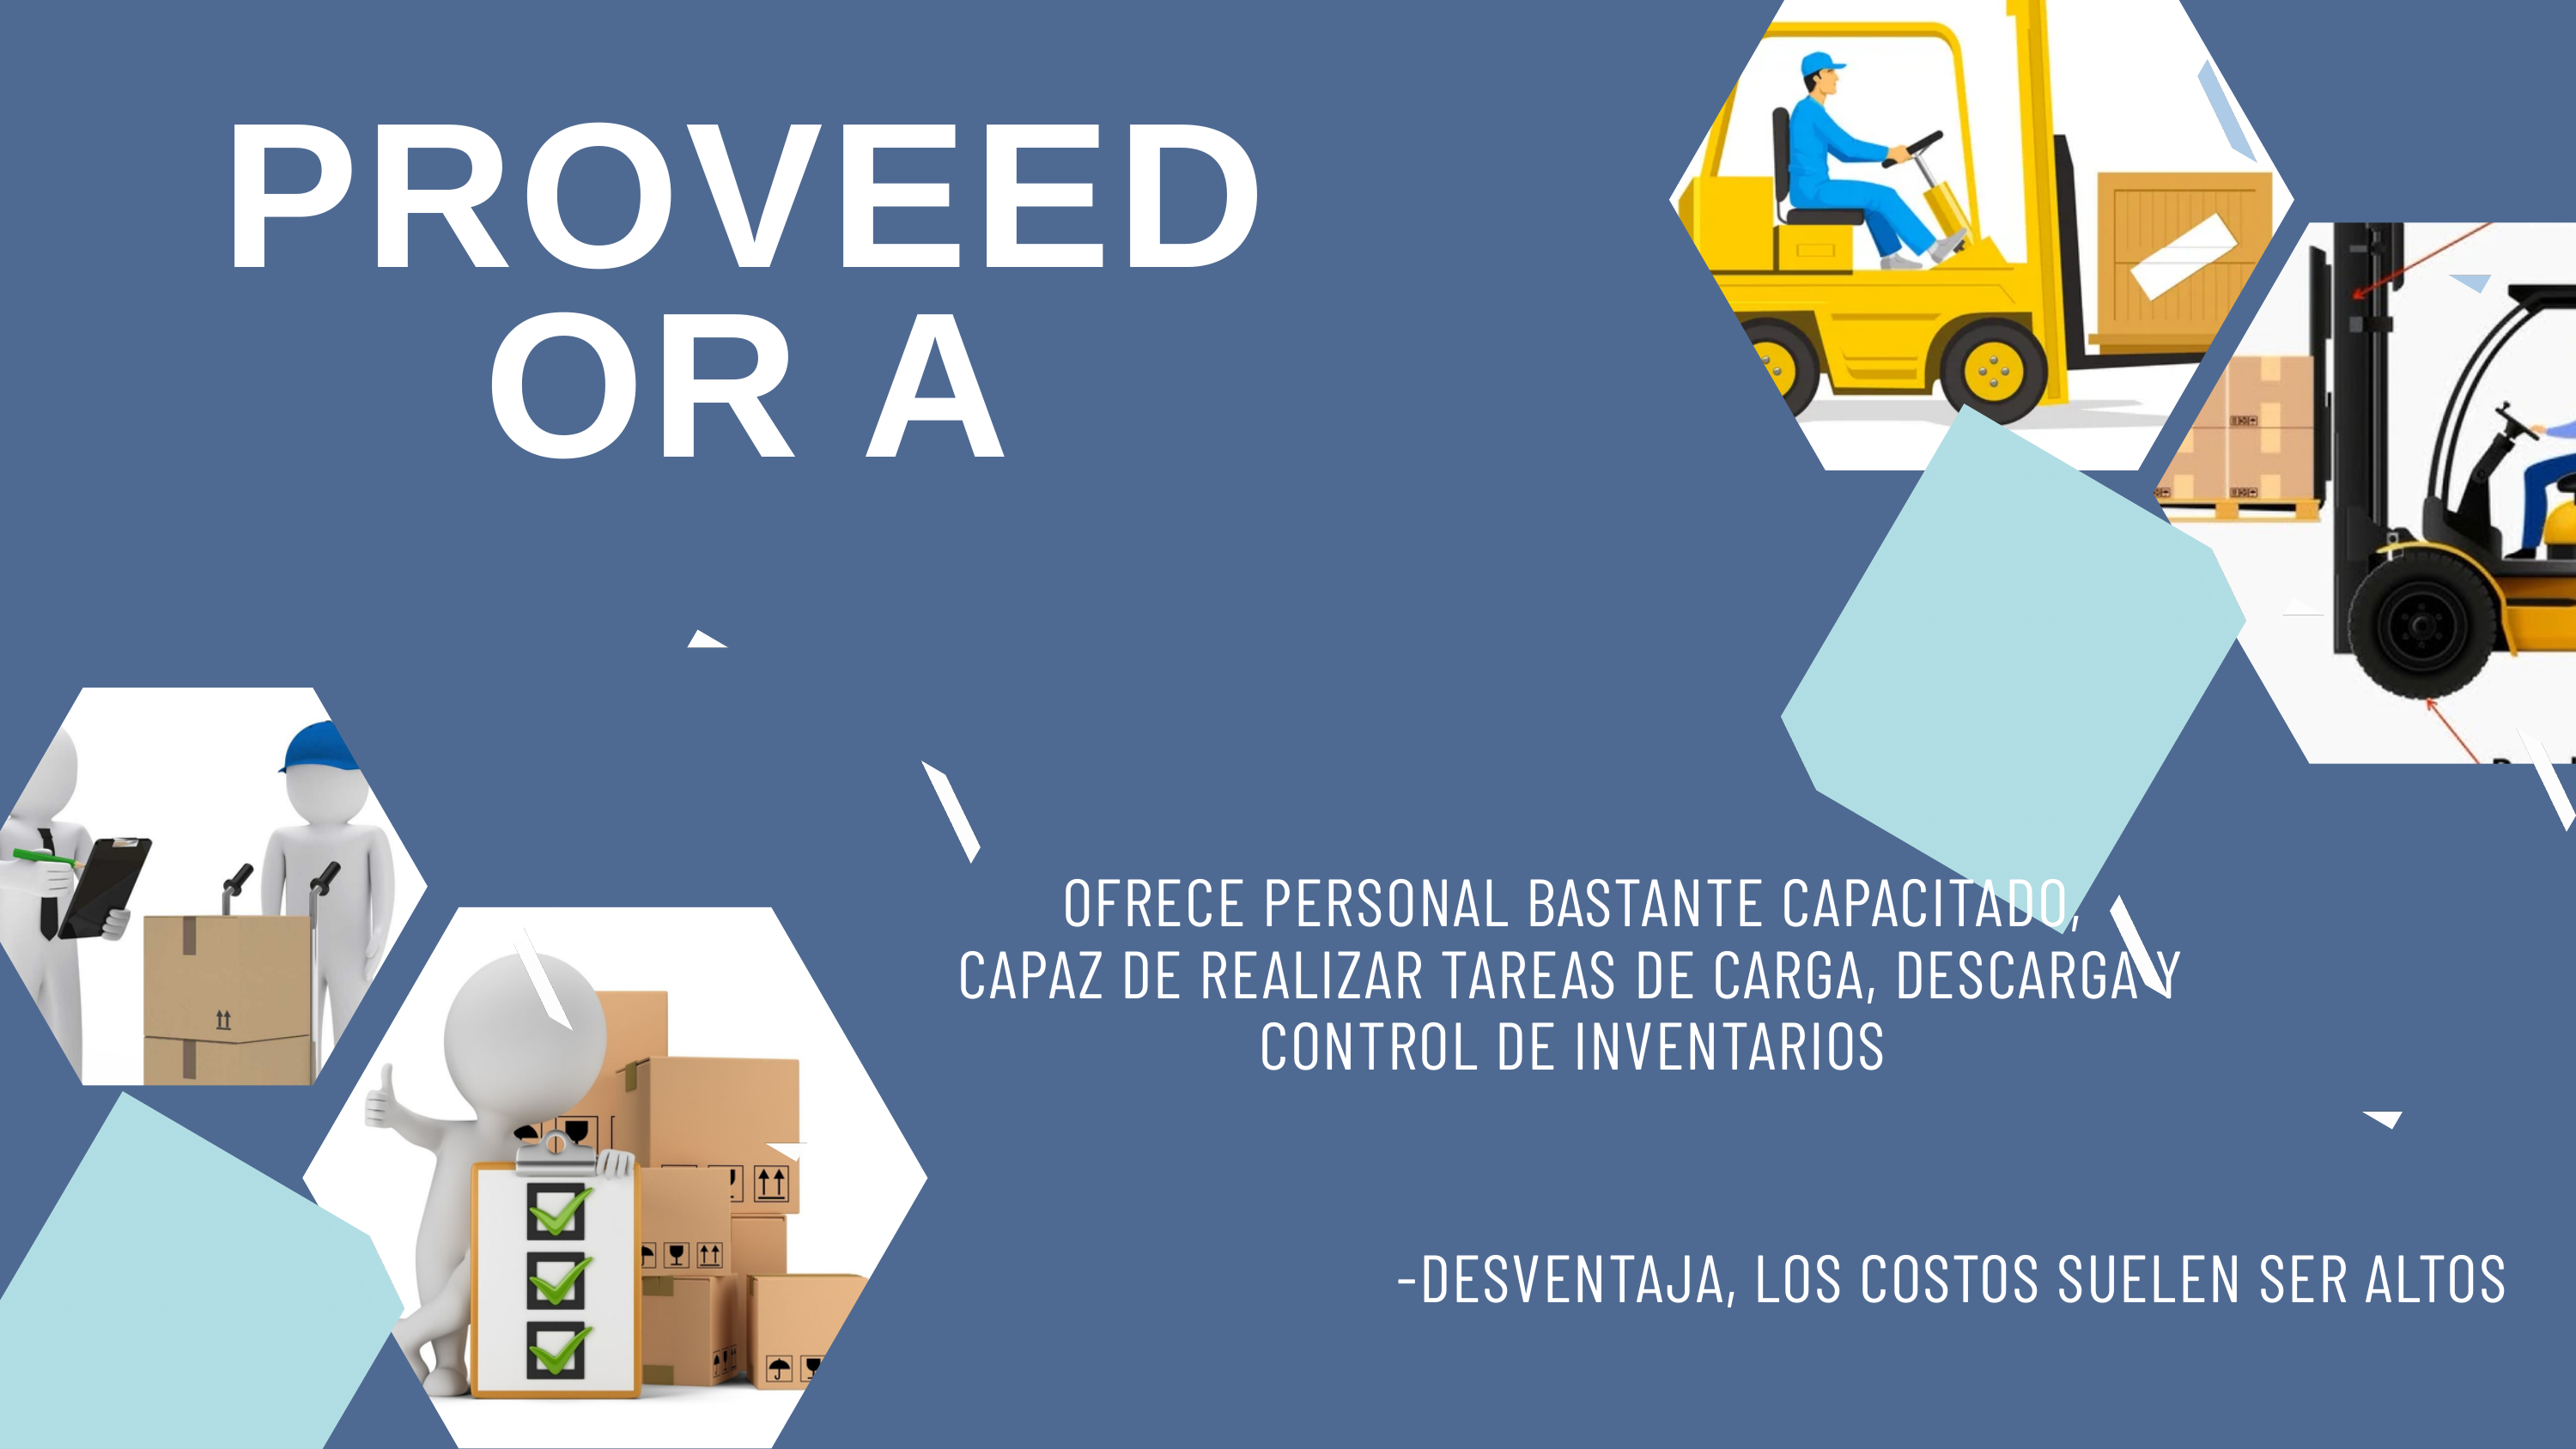

PROVEEDOR A

OFRECE PERSONAL BASTANTE CAPACITADO,
CAPAZ DE REALIZAR TAREAS DE CARGA, DESCARGA Y CONTROL DE INVENTARIOS

-DESVENTAJA, LOS COSTOS SUELEN SER ALTOS